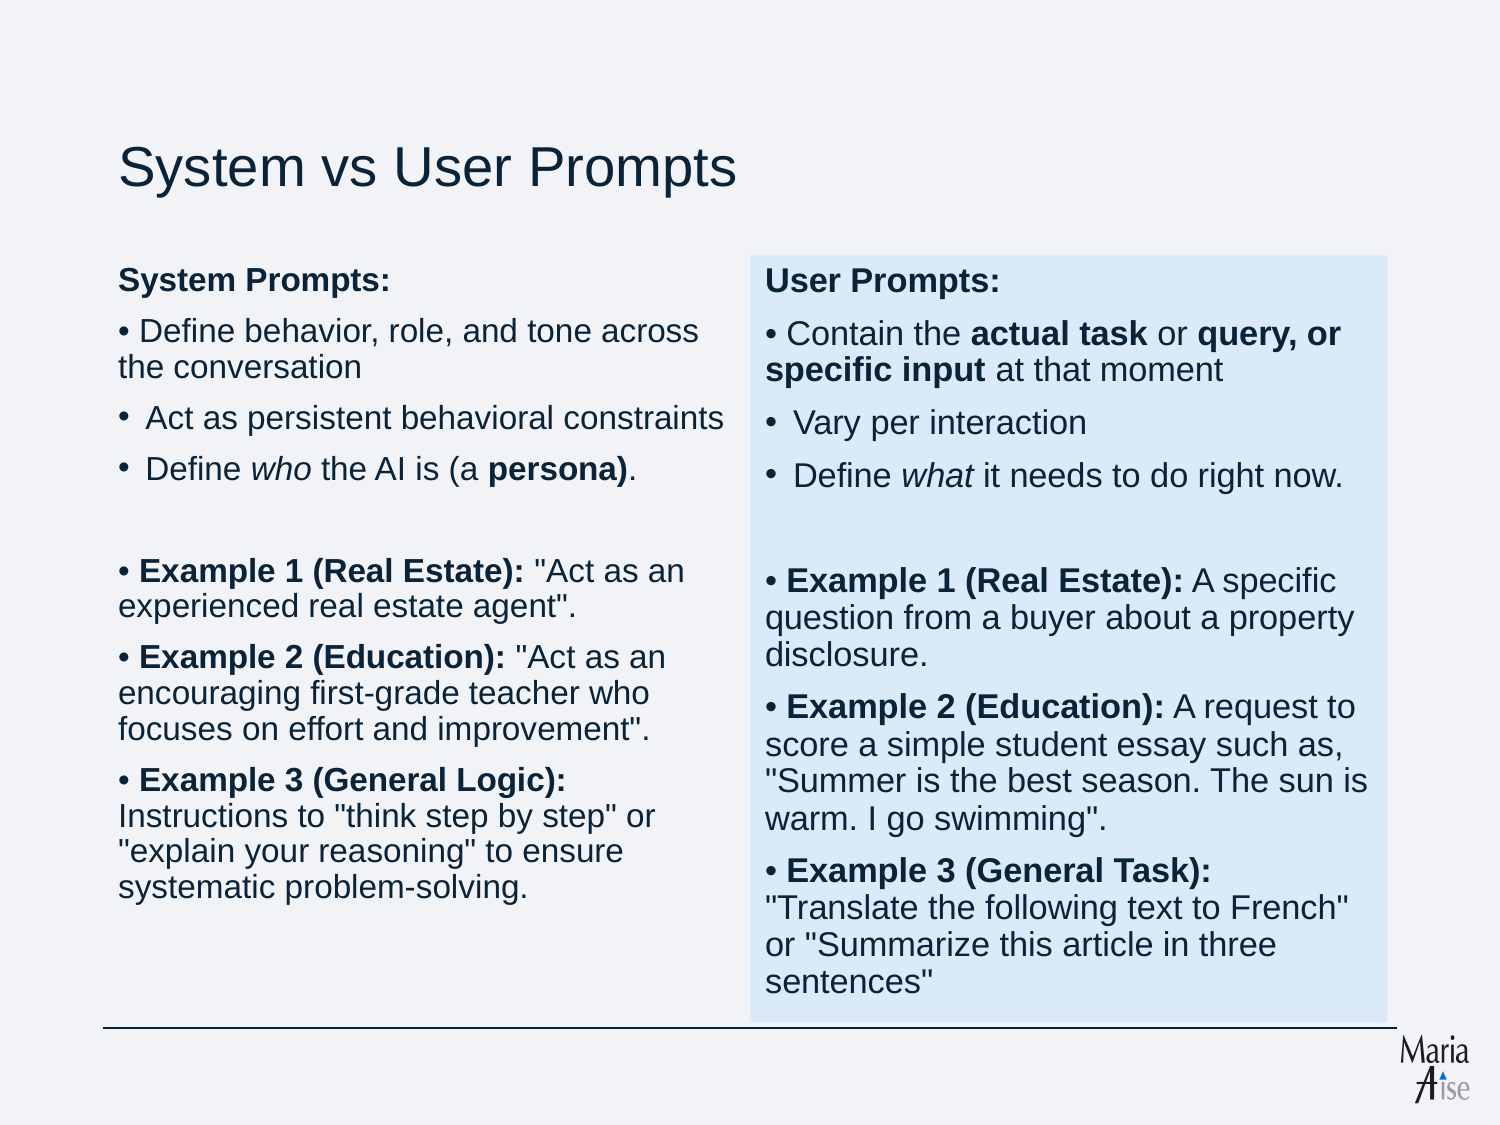

# System vs User Prompts
System Prompts:
• Define behavior, role, and tone across the conversation
Act as persistent behavioral constraints
Define who the AI is (a persona).

• Example 1 (Real Estate): "Act as an experienced real estate agent".
• Example 2 (Education): "Act as an encouraging first-grade teacher who focuses on effort and improvement".
• Example 3 (General Logic): Instructions to "think step by step" or "explain your reasoning" to ensure systematic problem-solving.

User Prompts:
• Contain the actual task or query, or specific input at that moment
Vary per interaction
Define what it needs to do right now.

• Example 1 (Real Estate): A specific question from a buyer about a property disclosure.
• Example 2 (Education): A request to score a simple student essay such as, "Summer is the best season. The sun is warm. I go swimming".
• Example 3 (General Task): "Translate the following text to French" or "Summarize this article in three sentences"